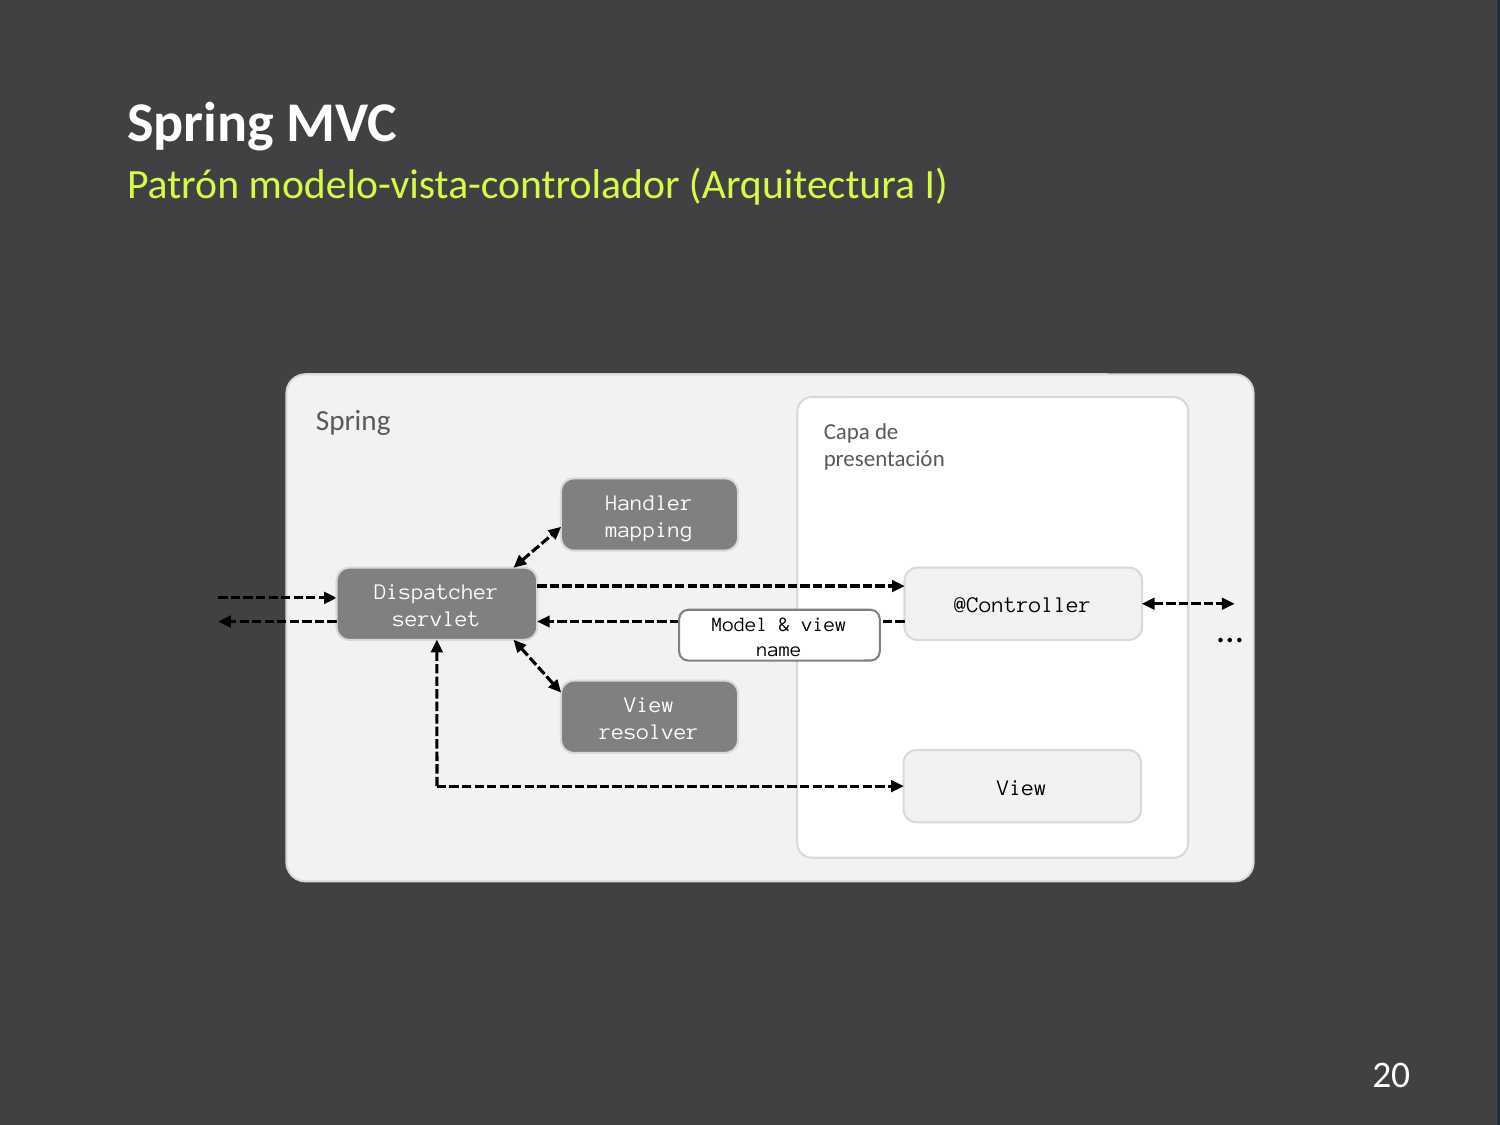

Spring MVC
Patrón modelo-vista-controlador (Arquitectura I)

Spring

Capa de presentación

Handler mapping

Dispatcher servlet

@Controller

…

Model & view name

View resolver

View

20